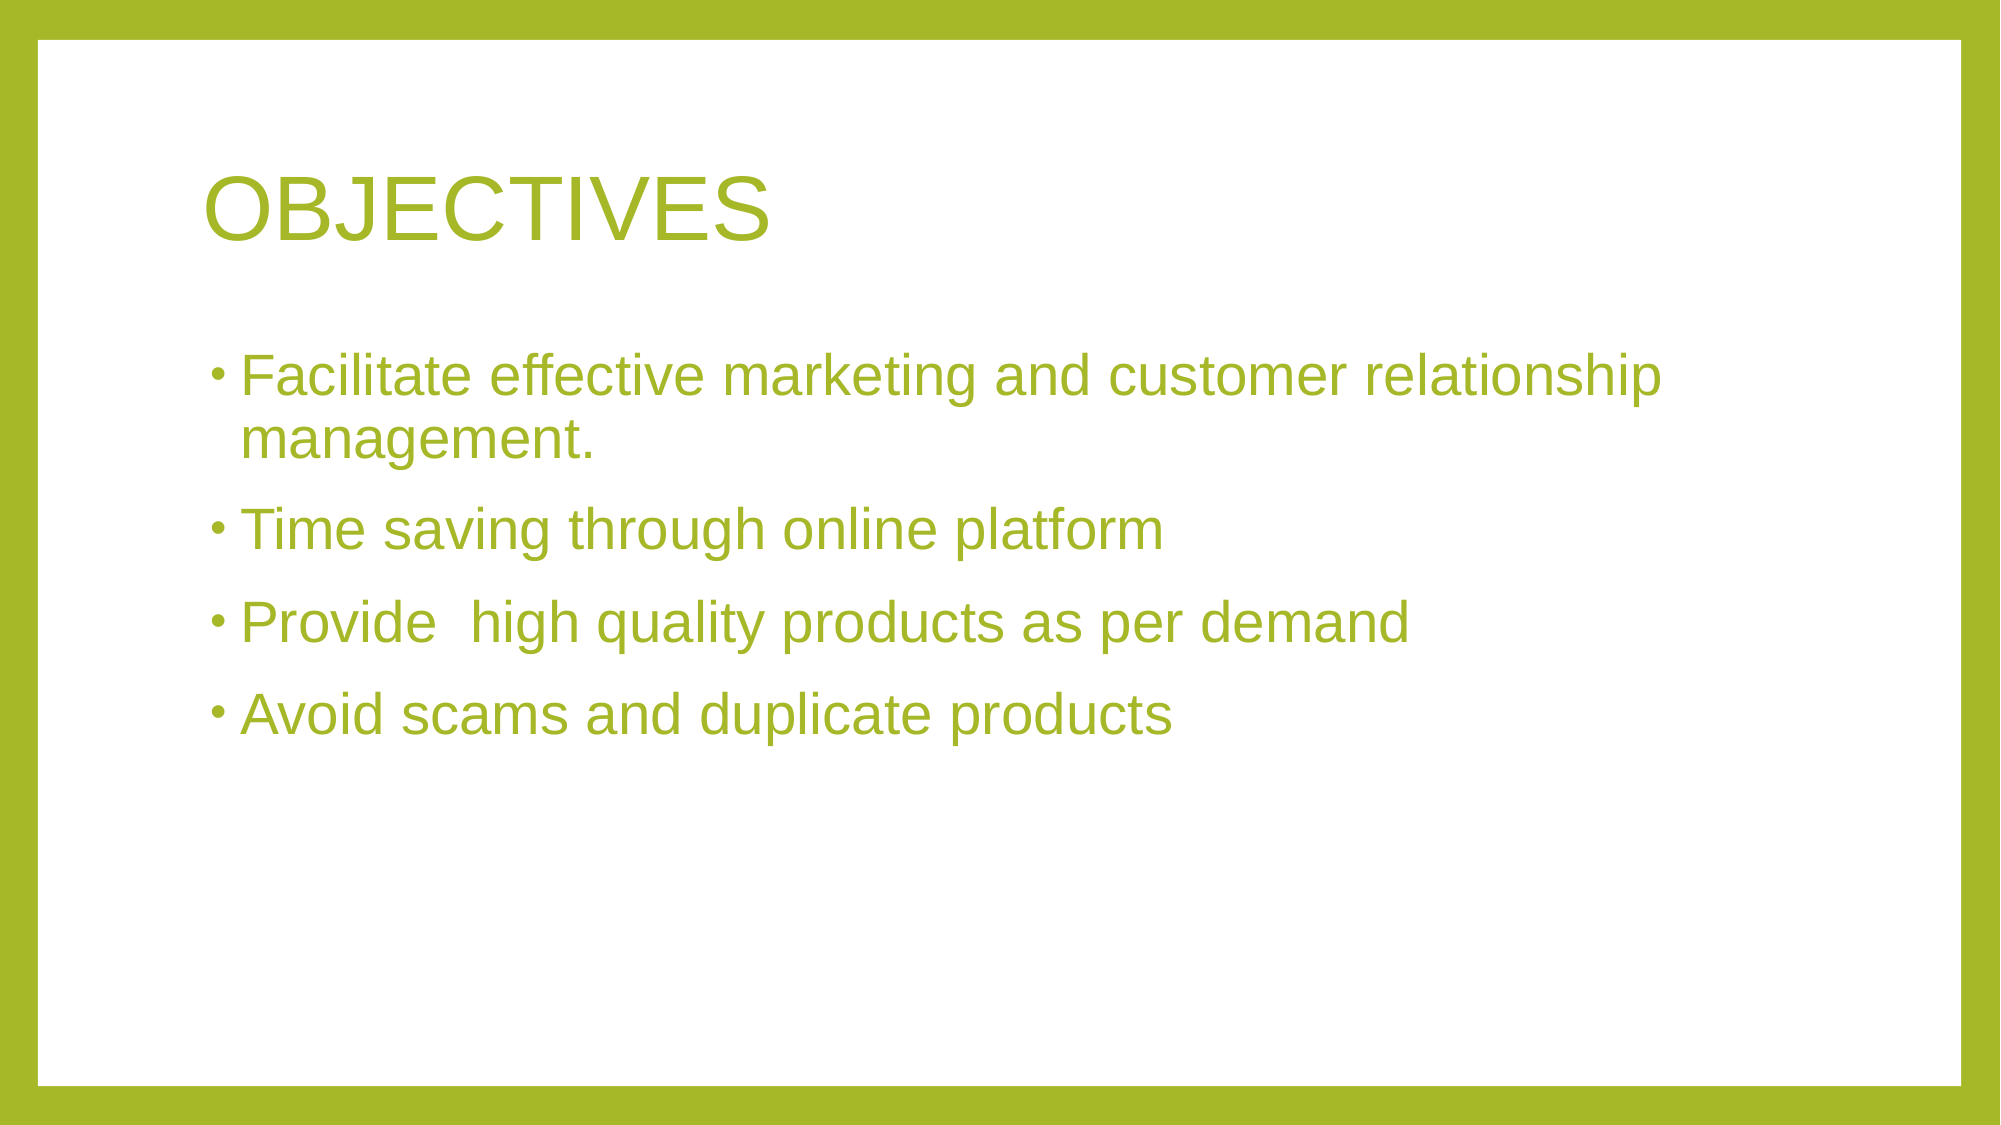

# OBJECTIVES
Facilitate effective marketing and customer relationship management.
Time saving through online platform
Provide  high quality products as per demand
Avoid scams and duplicate products